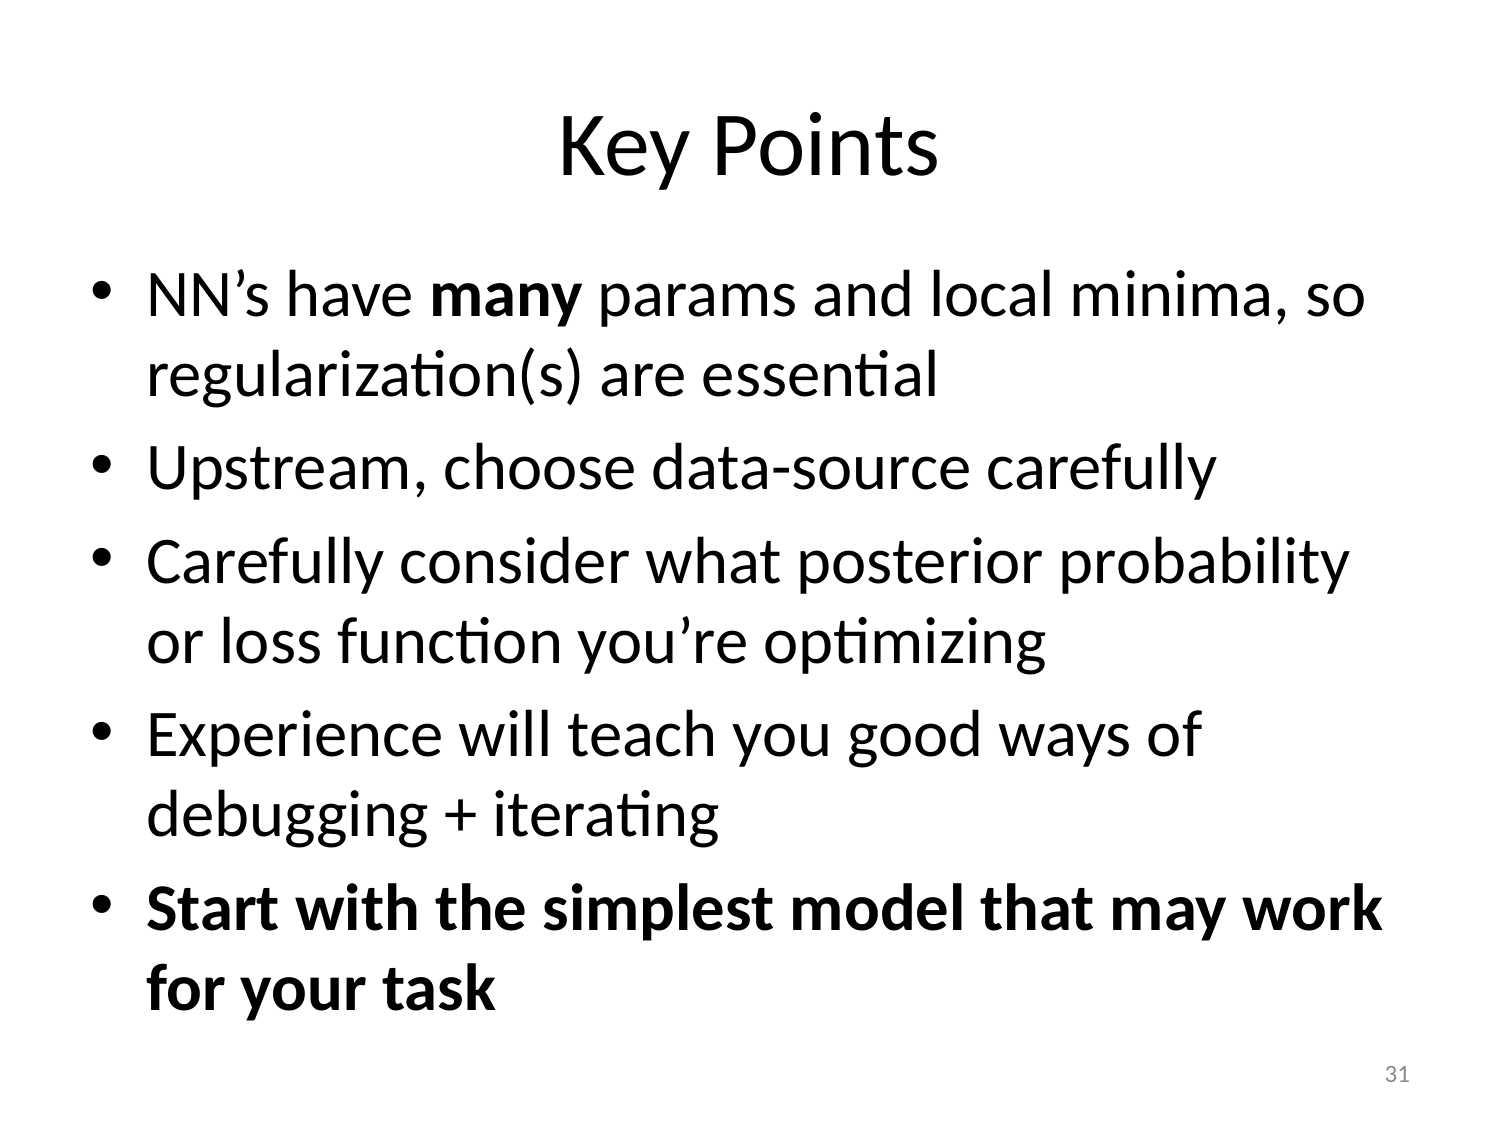

# Key Points
NN’s have many params and local minima, so regularization(s) are essential
Upstream, choose data-source carefully
Carefully consider what posterior probability or loss function you’re optimizing
Experience will teach you good ways of debugging + iterating
Start with the simplest model that may work for your task

31